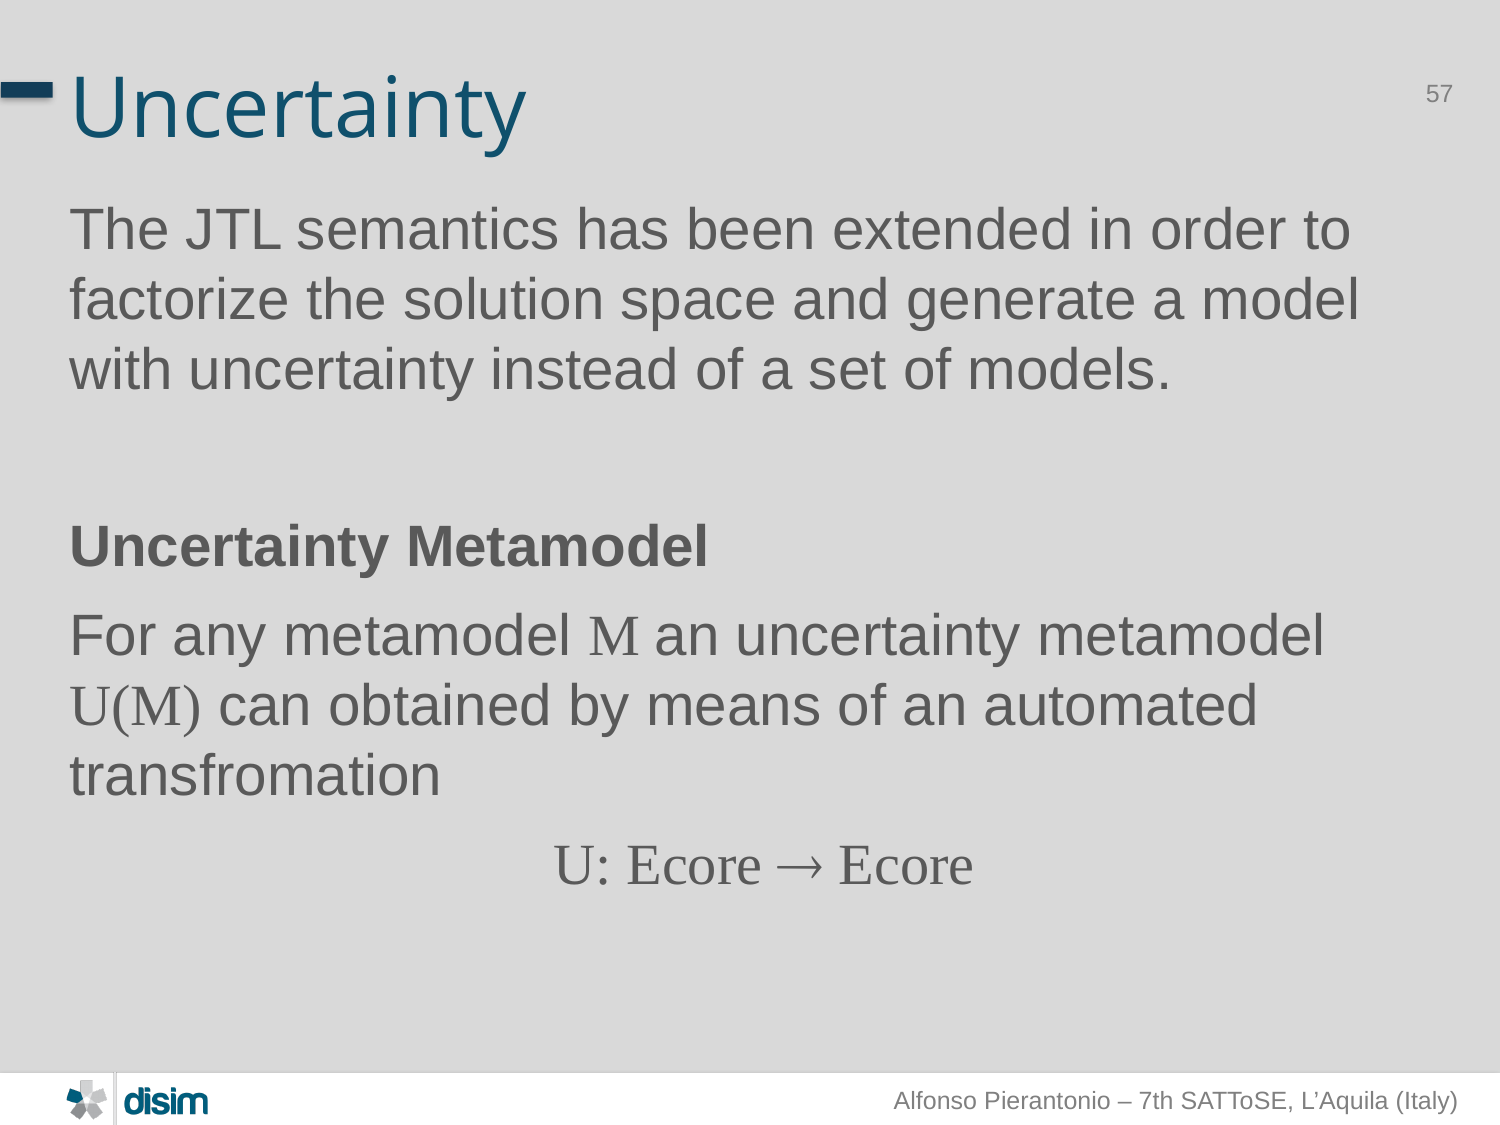

# Uncertainty
The JTL semantics has been extended in order to factorize the solution space and generate a model with uncertainty instead of a set of models.

Uncertainty Metamodel
For any metamodel M an uncertainty metamodel U(M) can obtained by means of an automated transfromation
U: Ecore → Ecore